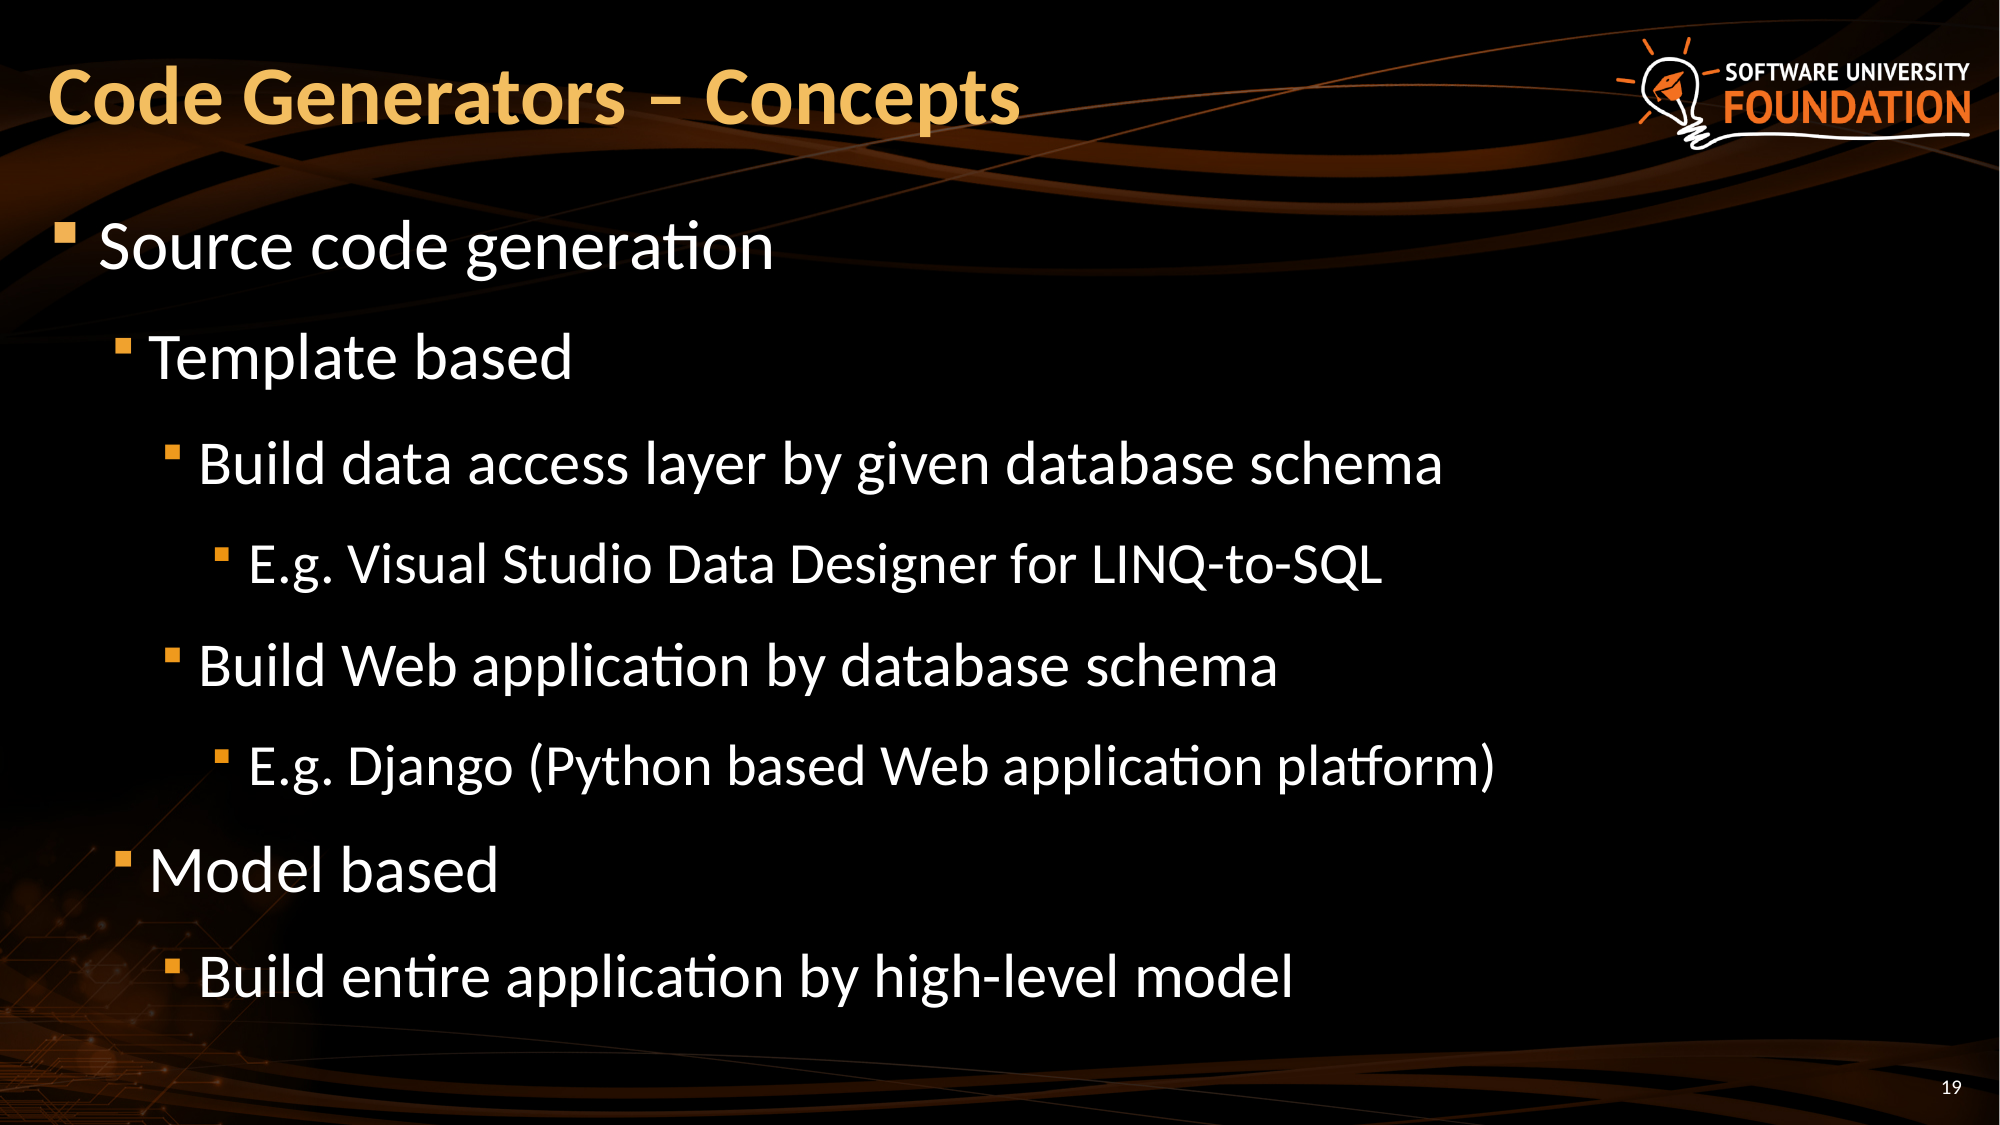

# Code Generators – Concepts
Source code generation
Template based
Build data access layer by given database schema
E.g. Visual Studio Data Designer for LINQ-to-SQL
Build Web application by database schema
E.g. Django (Python based Web application platform)
Model based
Build entire application by high-level model
19